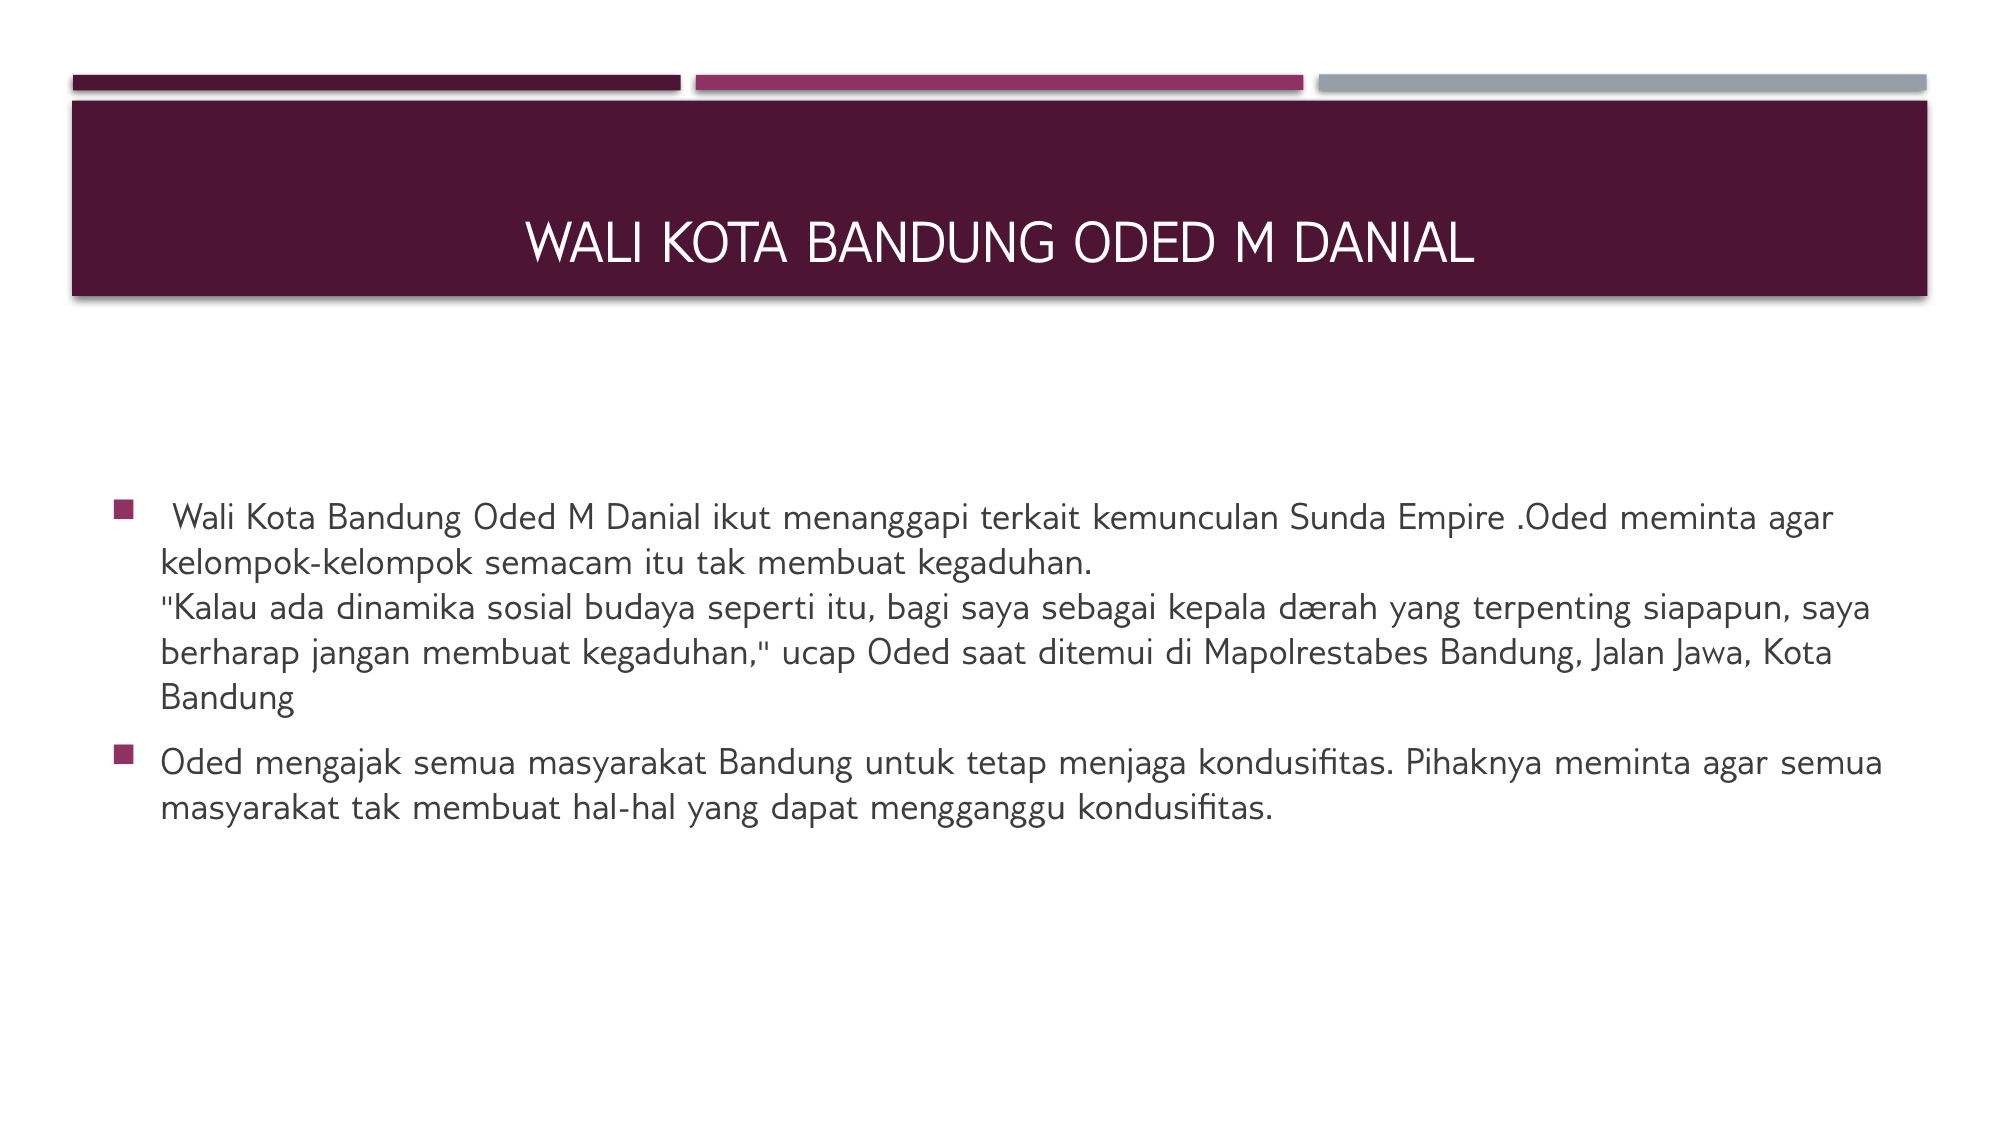

# Wali Kota Bandung Oded M Danial
 Wali Kota Bandung Oded M Danial ikut menanggapi terkait kemunculan Sunda Empire .Oded meminta agar kelompok-kelompok semacam itu tak membuat kegaduhan.
"Kalau ada dinamika sosial budaya seperti itu, bagi saya sebagai kepala daerah yang terpenting siapapun, saya berharap jangan membuat kegaduhan," ucap Oded saat ditemui di Mapolrestabes Bandung, Jalan Jawa, Kota Bandung
Oded mengajak semua masyarakat Bandung untuk tetap menjaga kondusifitas. Pihaknya meminta agar semua masyarakat tak membuat hal-hal yang dapat mengganggu kondusifitas.